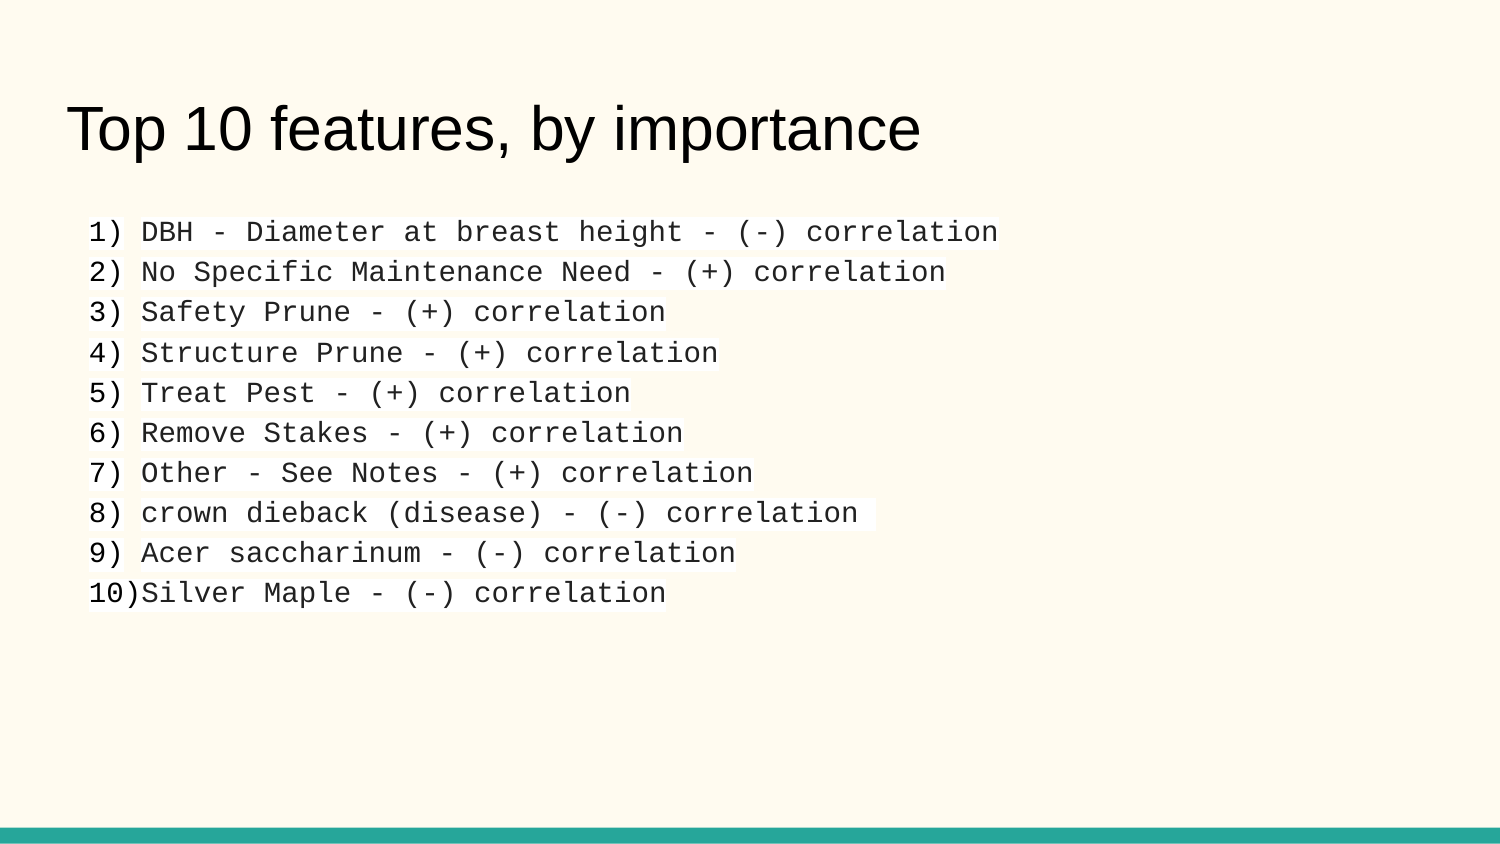

# Top 10 features, by importance
DBH - Diameter at breast height - (-) correlation
No Specific Maintenance Need - (+) correlation
Safety Prune - (+) correlation
Structure Prune - (+) correlation
Treat Pest - (+) correlation
Remove Stakes - (+) correlation
Other - See Notes - (+) correlation
crown dieback (disease) - (-) correlation
Acer saccharinum - (-) correlation
Silver Maple - (-) correlation